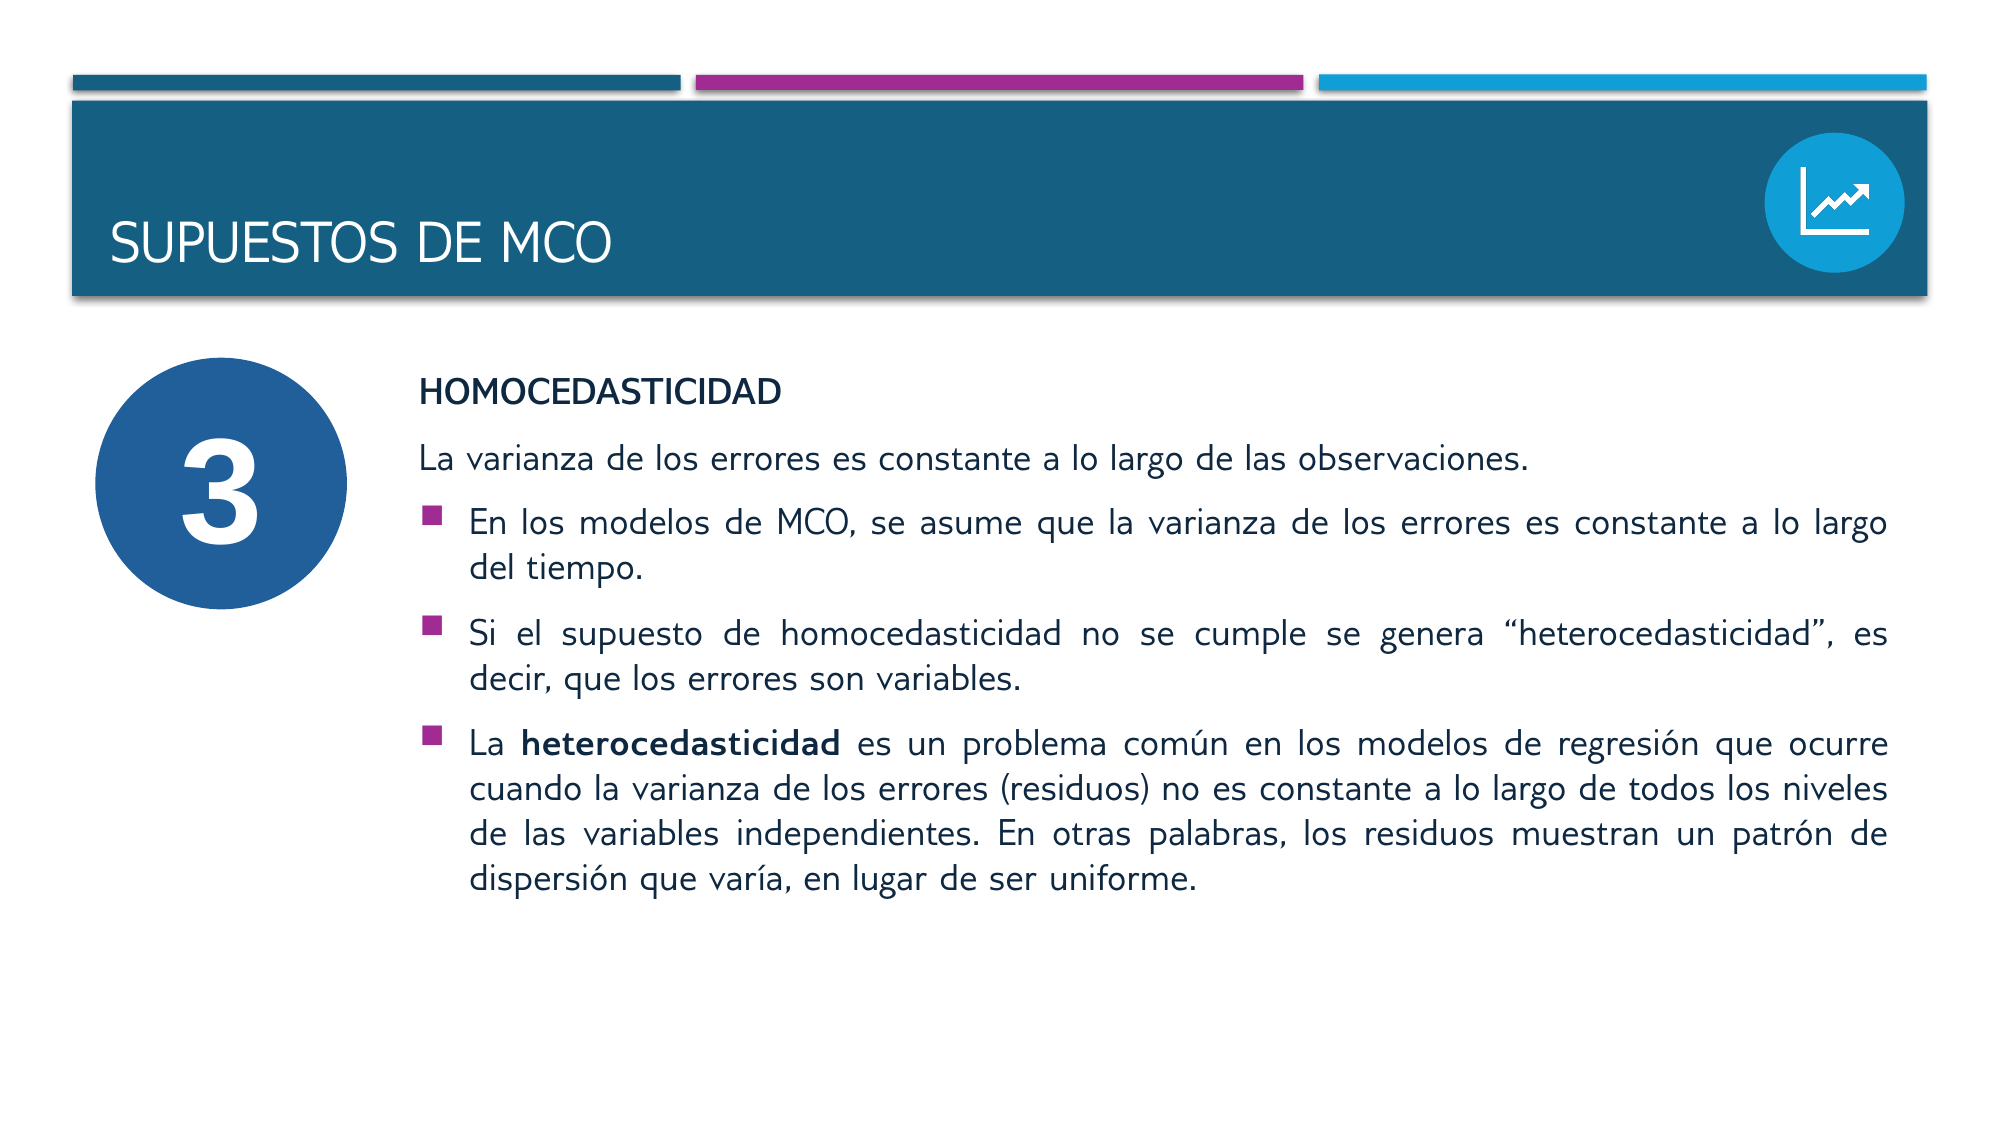

# SUPUESTOS DE mco

HOMOCEDASTICIDAD
La varianza de los errores es constante a lo largo de las observaciones.
En los modelos de MCO, se asume que la varianza de los errores es constante a lo largo del tiempo.
Si el supuesto de homocedasticidad no se cumple se genera “heterocedasticidad”, es decir, que los errores son variables.
La heterocedasticidad es un problema común en los modelos de regresión que ocurre cuando la varianza de los errores (residuos) no es constante a lo largo de todos los niveles de las variables independientes. En otras palabras, los residuos muestran un patrón de dispersión que varía, en lugar de ser uniforme.
3